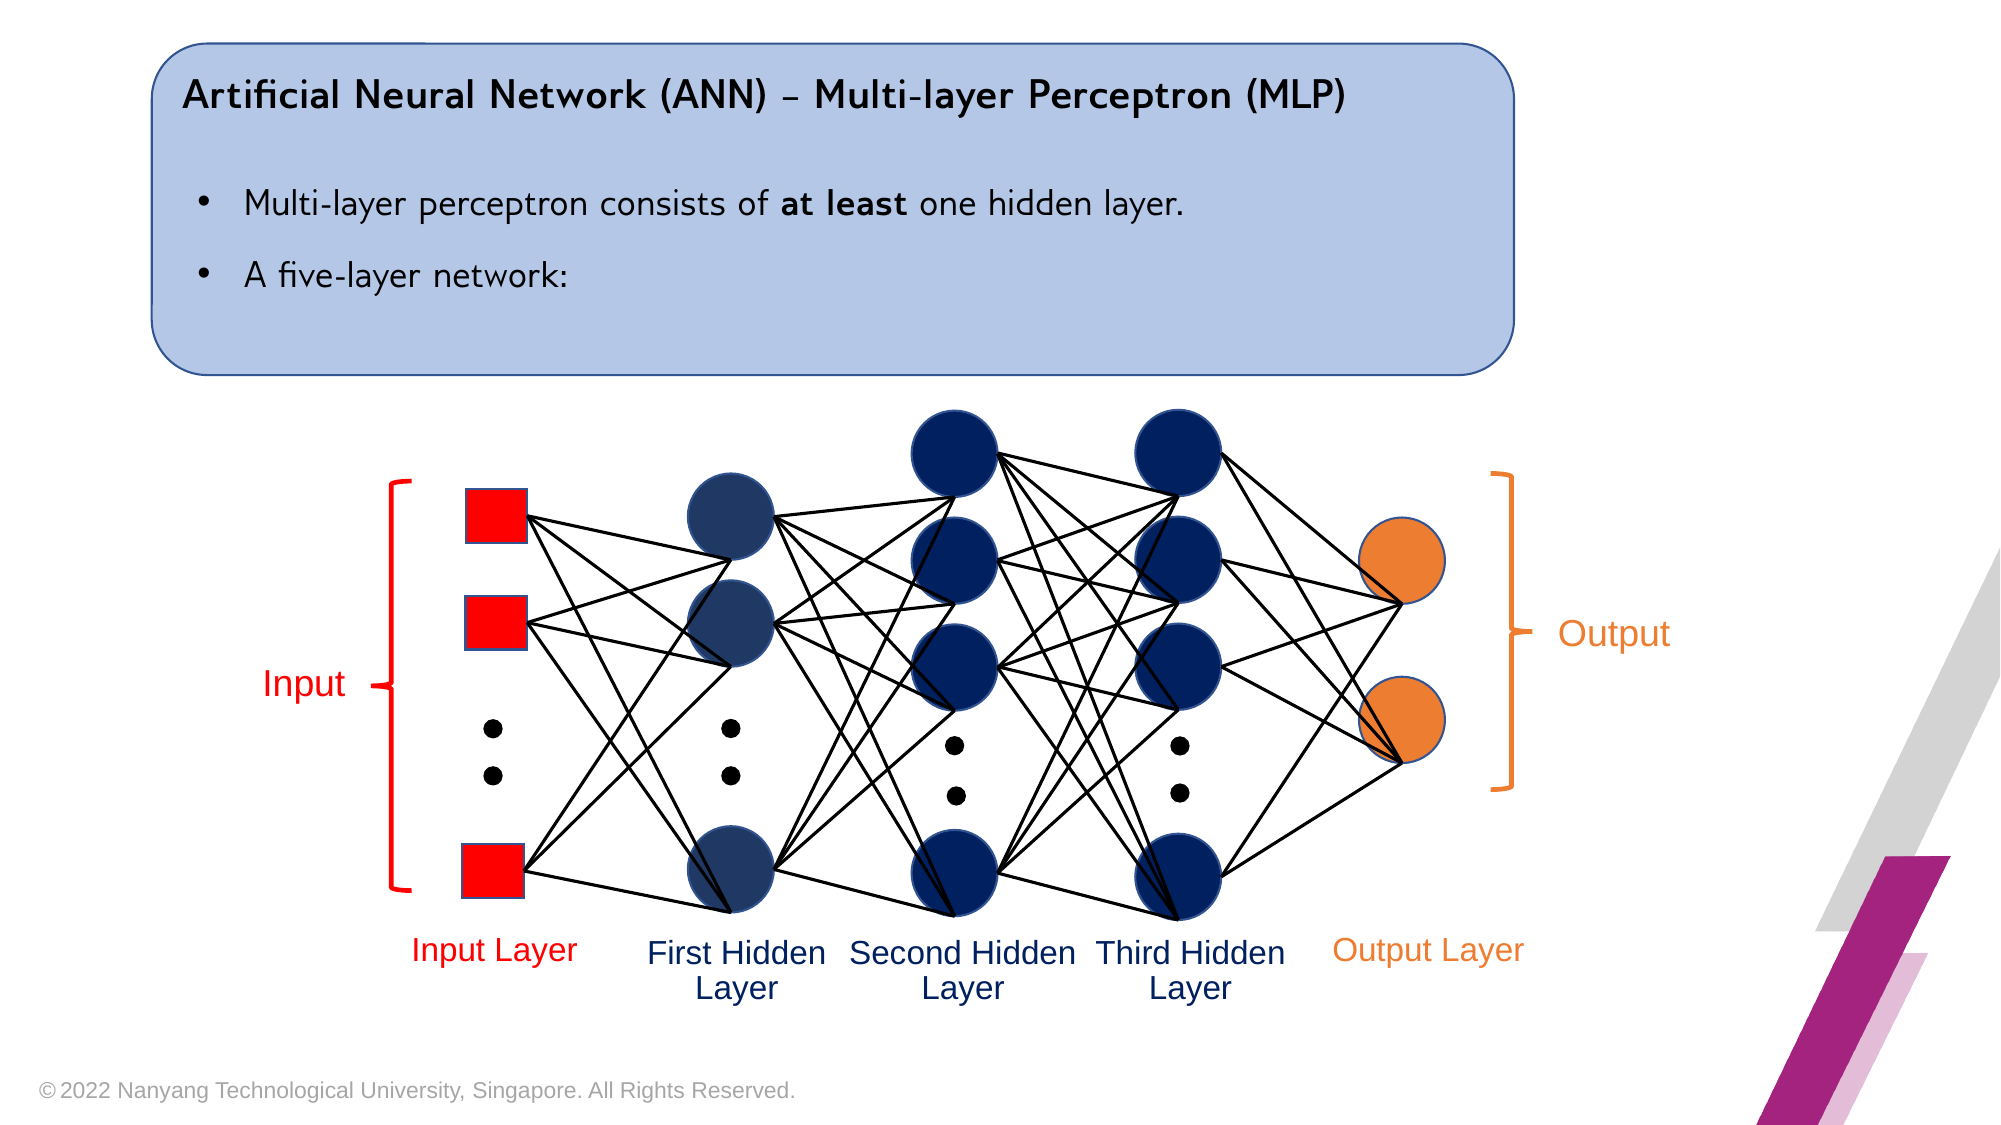

Artificial Neural Network (ANN) – Multi-layer Perceptron (MLP)

Multi-layer perceptron consists of at least one hidden layer.
A five-layer network:

Output

Input

Input Layer
Output Layer
First Hidden Layer
Second Hidden Layer
Third Hidden Layer